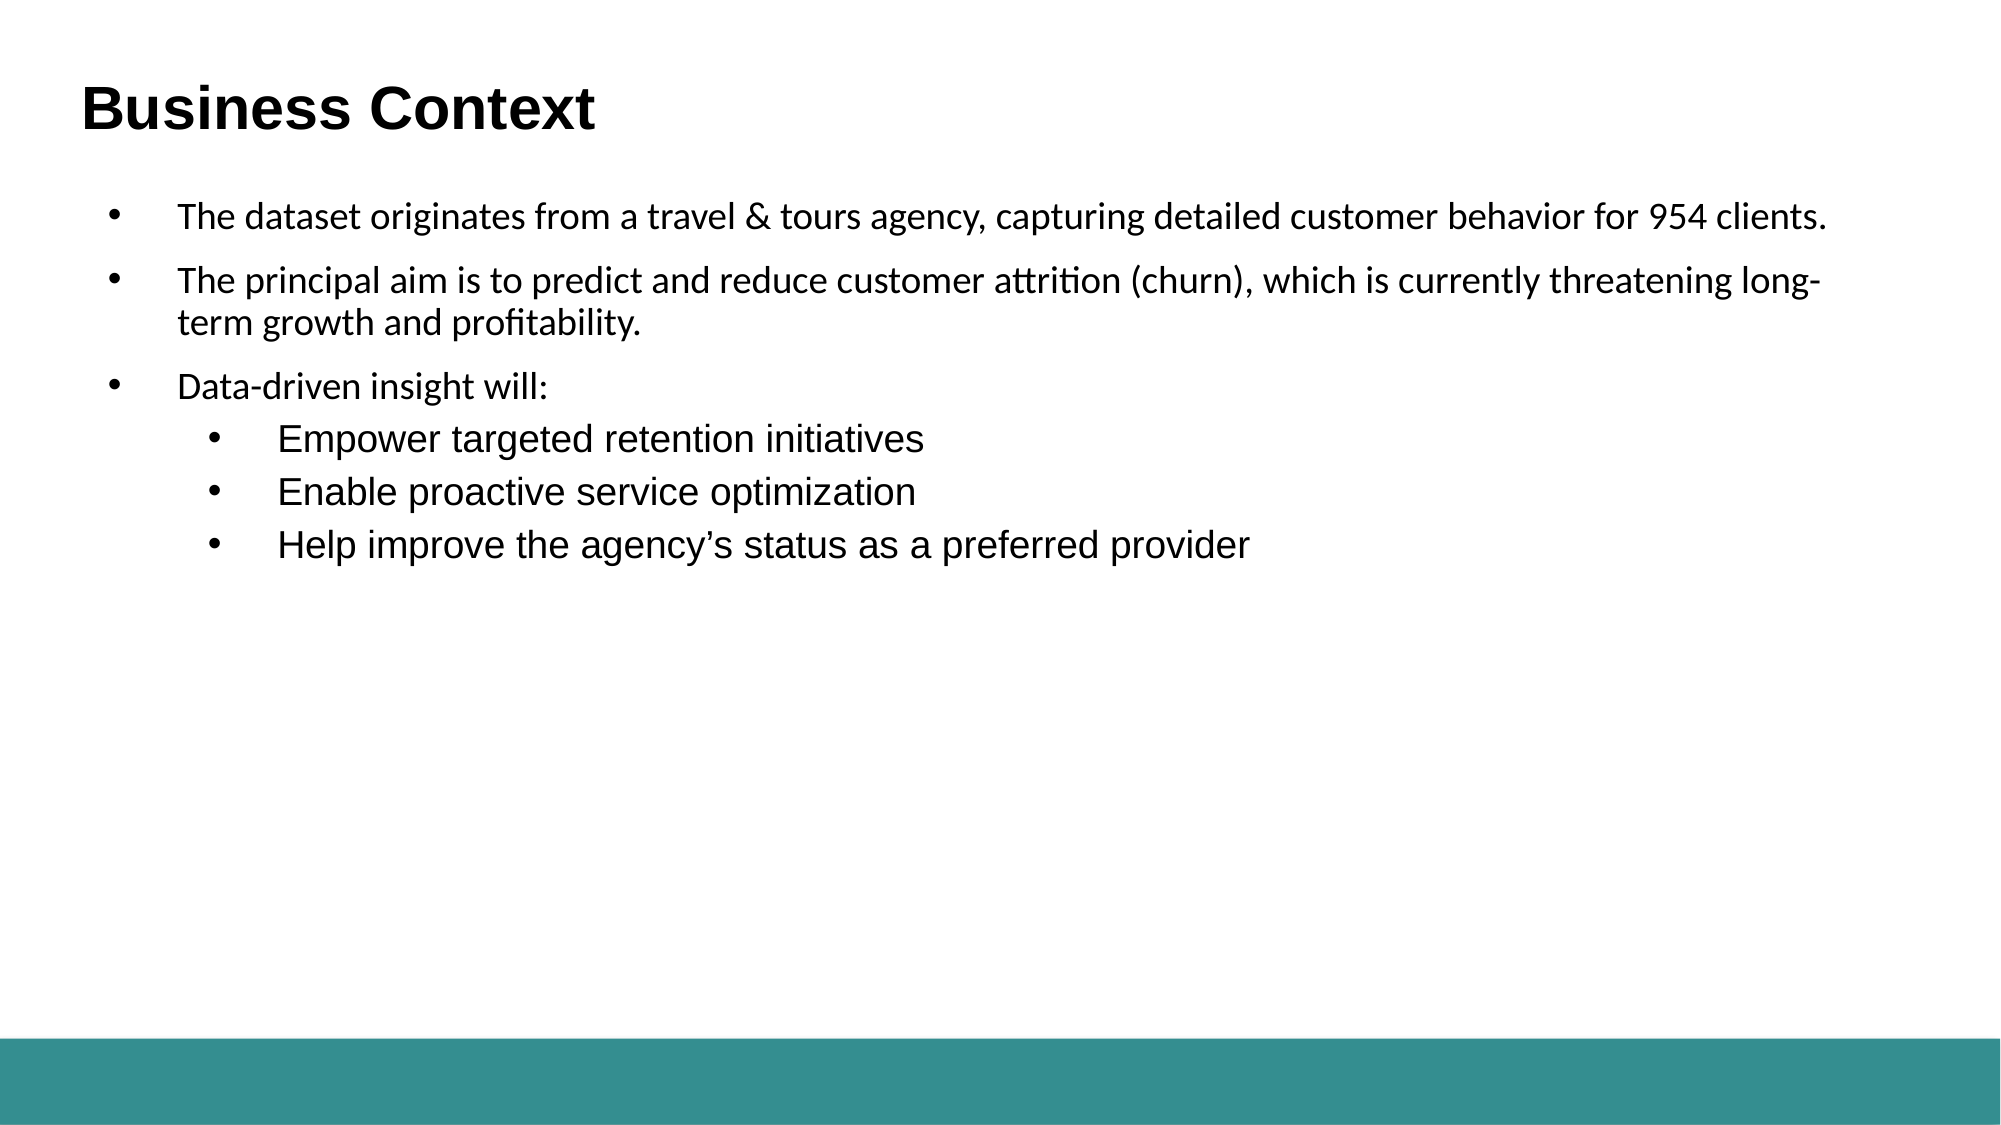

# Business Context
The dataset originates from a travel & tours agency, capturing detailed customer behavior for 954 clients.
The principal aim is to predict and reduce customer attrition (churn), which is currently threatening long-term growth and profitability.
Data-driven insight will:
Empower targeted retention initiatives
Enable proactive service optimization
Help improve the agency’s status as a preferred provider